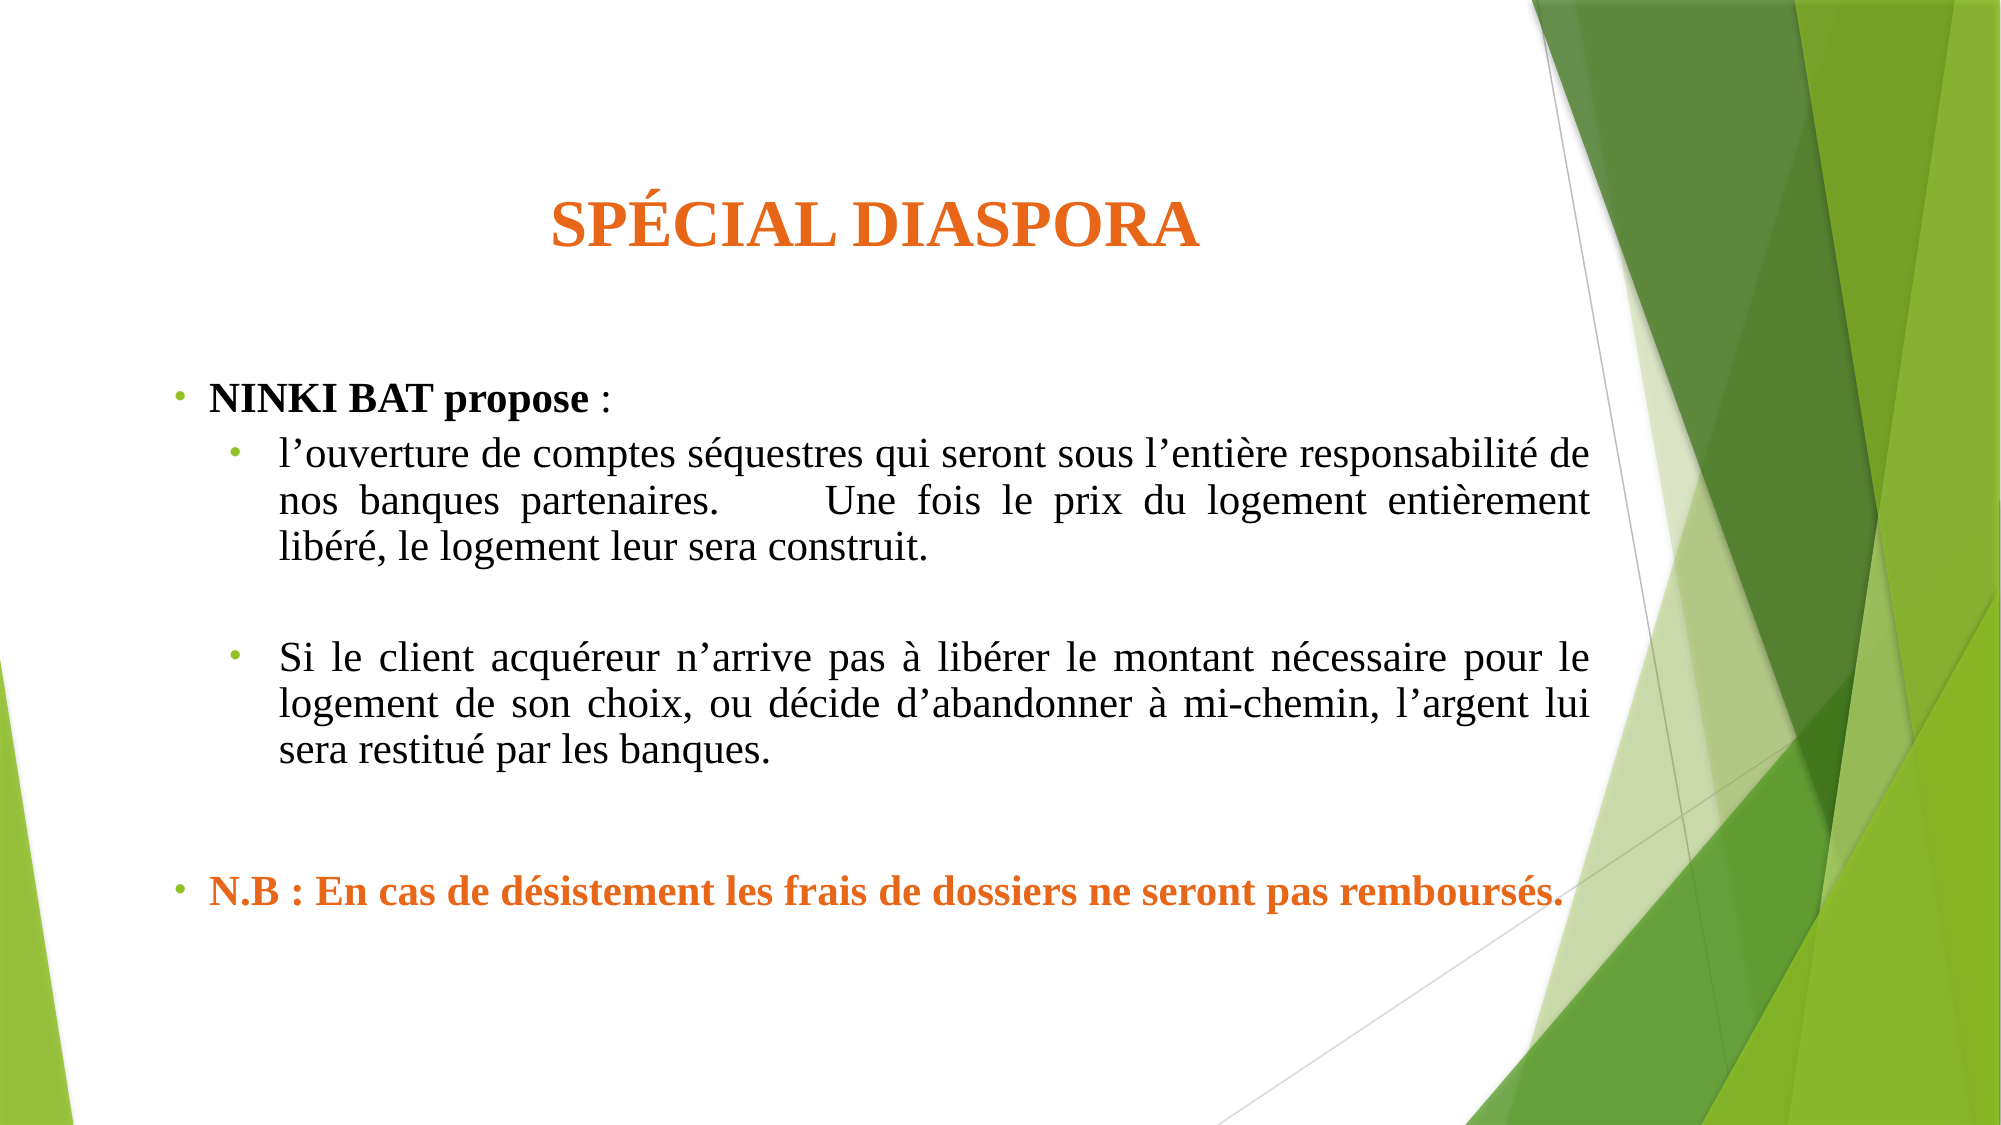

# SPÉCIAL DIASPORA
NINKI BAT propose :
l’ouverture de comptes séquestres qui seront sous l’entière responsabilité de nos banques partenaires. 	Une fois le prix du logement entièrement libéré, le logement leur sera construit.

Si le client acquéreur n’arrive pas à libérer le montant nécessaire pour le logement de son choix, ou décide d’abandonner à mi-chemin, l’argent lui sera restitué par les banques.

N.B : En cas de désistement les frais de dossiers ne seront pas remboursés.